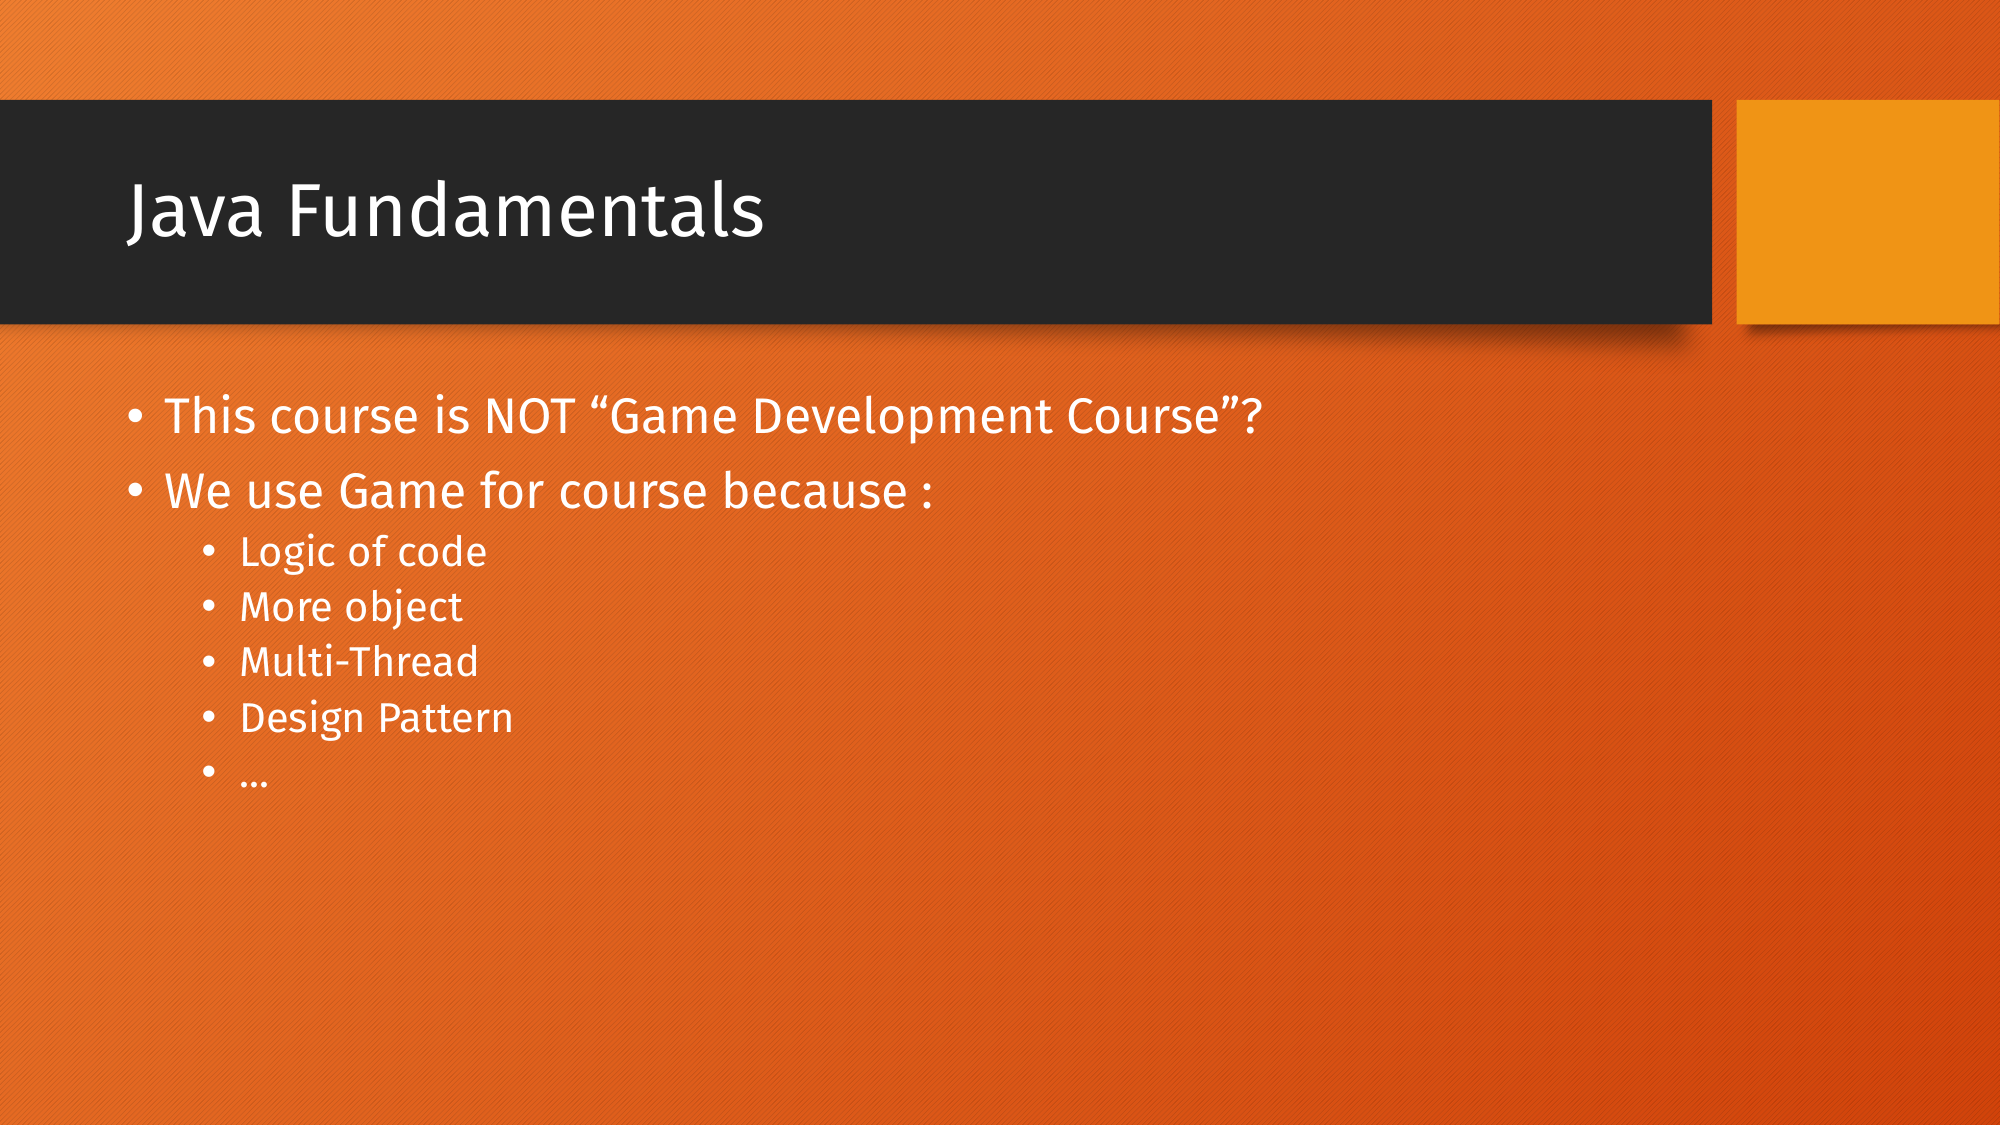

# Java Fundamentals
This course is NOT “Game Development Course”?
We use Game for course because :
Logic of code
More object
Multi-Thread
Design Pattern
...